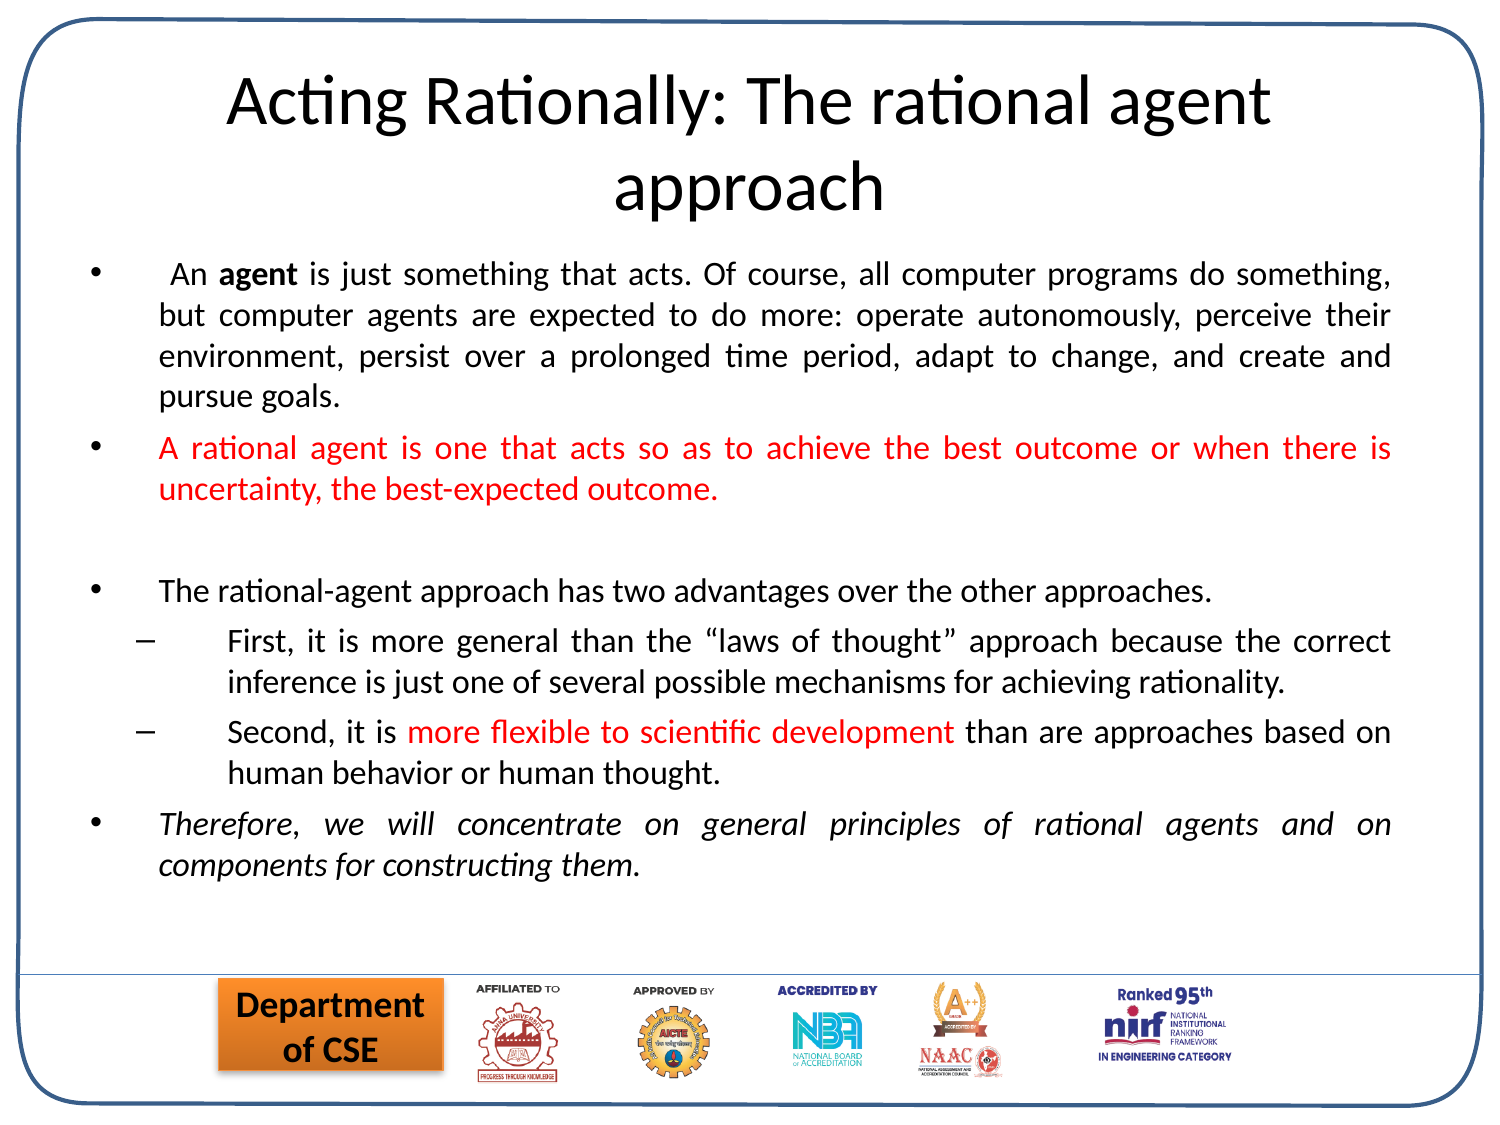

# Acting Rationally: The rational agent approach
 An agent is just something that acts. Of course, all computer programs do something, but computer agents are expected to do more: operate autonomously, perceive their environment, persist over a prolonged time period, adapt to change, and create and pursue goals.
A rational agent is one that acts so as to achieve the best outcome or when there is uncertainty, the best-expected outcome.

The rational-agent approach has two advantages over the other approaches.
First, it is more general than the “laws of thought” approach because the correct inference is just one of several possible mechanisms for achieving rationality.
Second, it is more flexible to scientific development than are approaches based on human behavior or human thought.
Therefore, we will concentrate on general principles of rational agents and on components for constructing them.